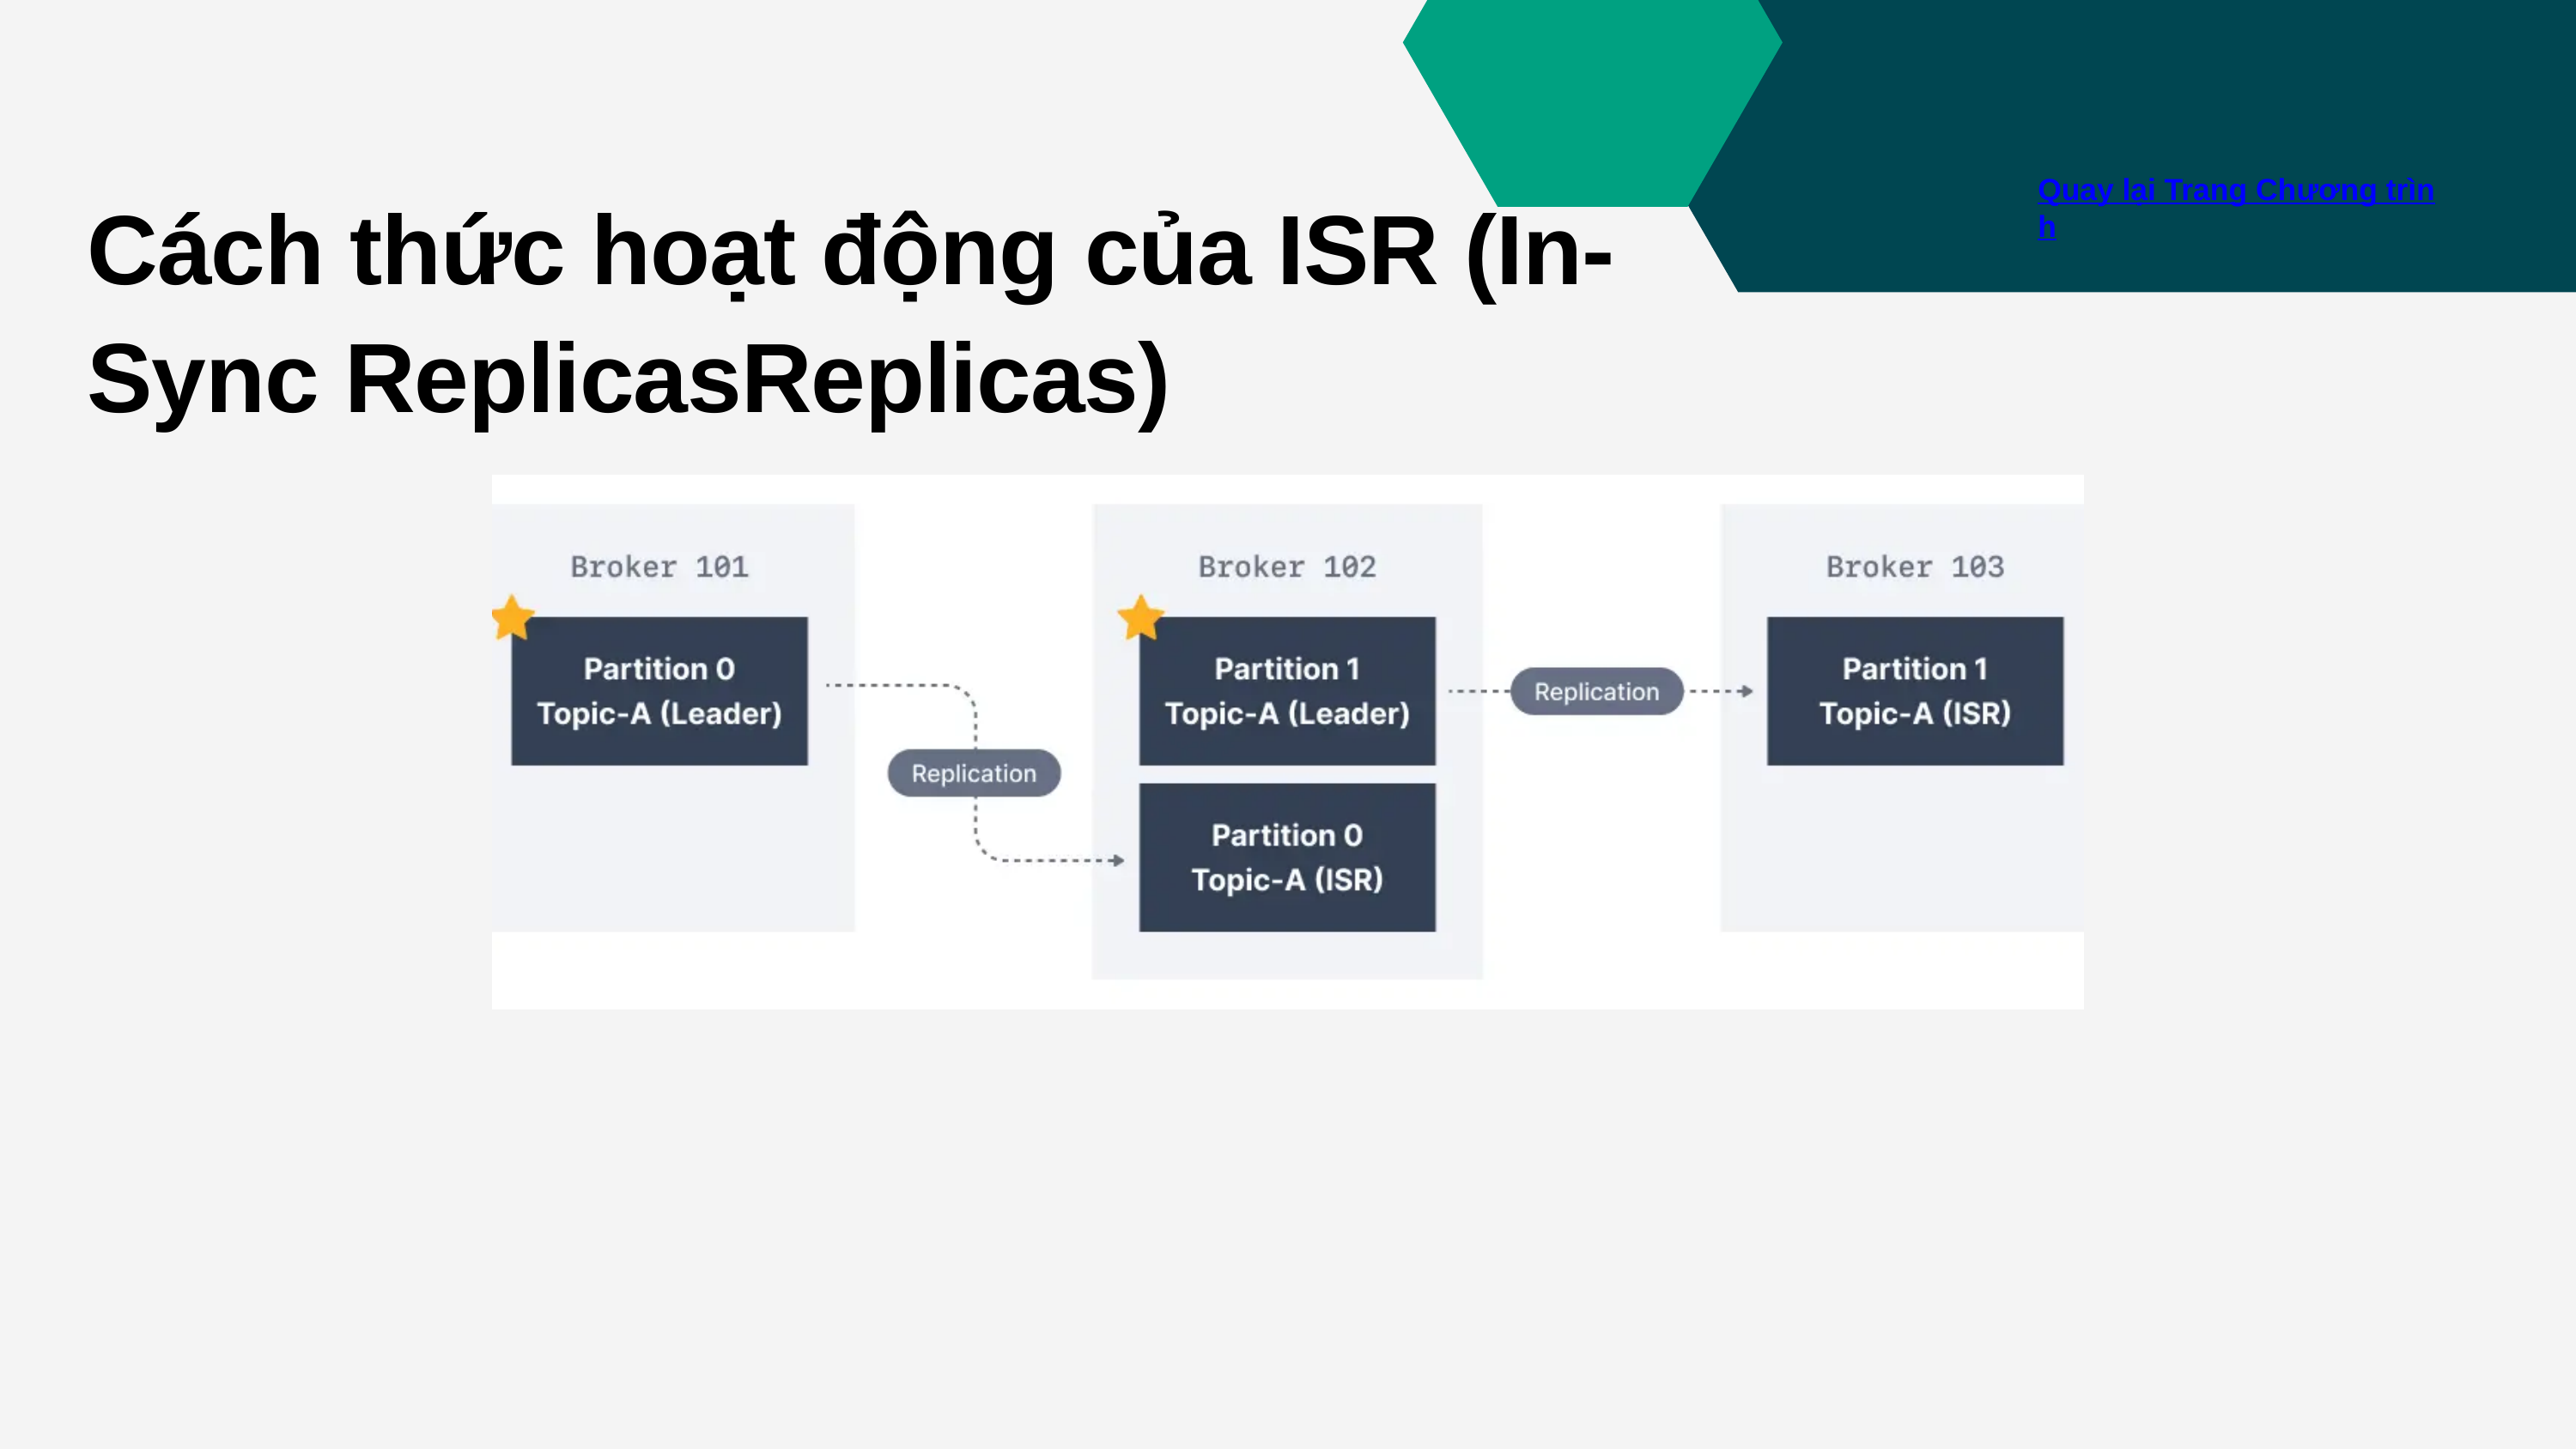

Quay lại Trang Chương trình
Cách thức hoạt động của ISR (In-Sync ReplicasReplicas)